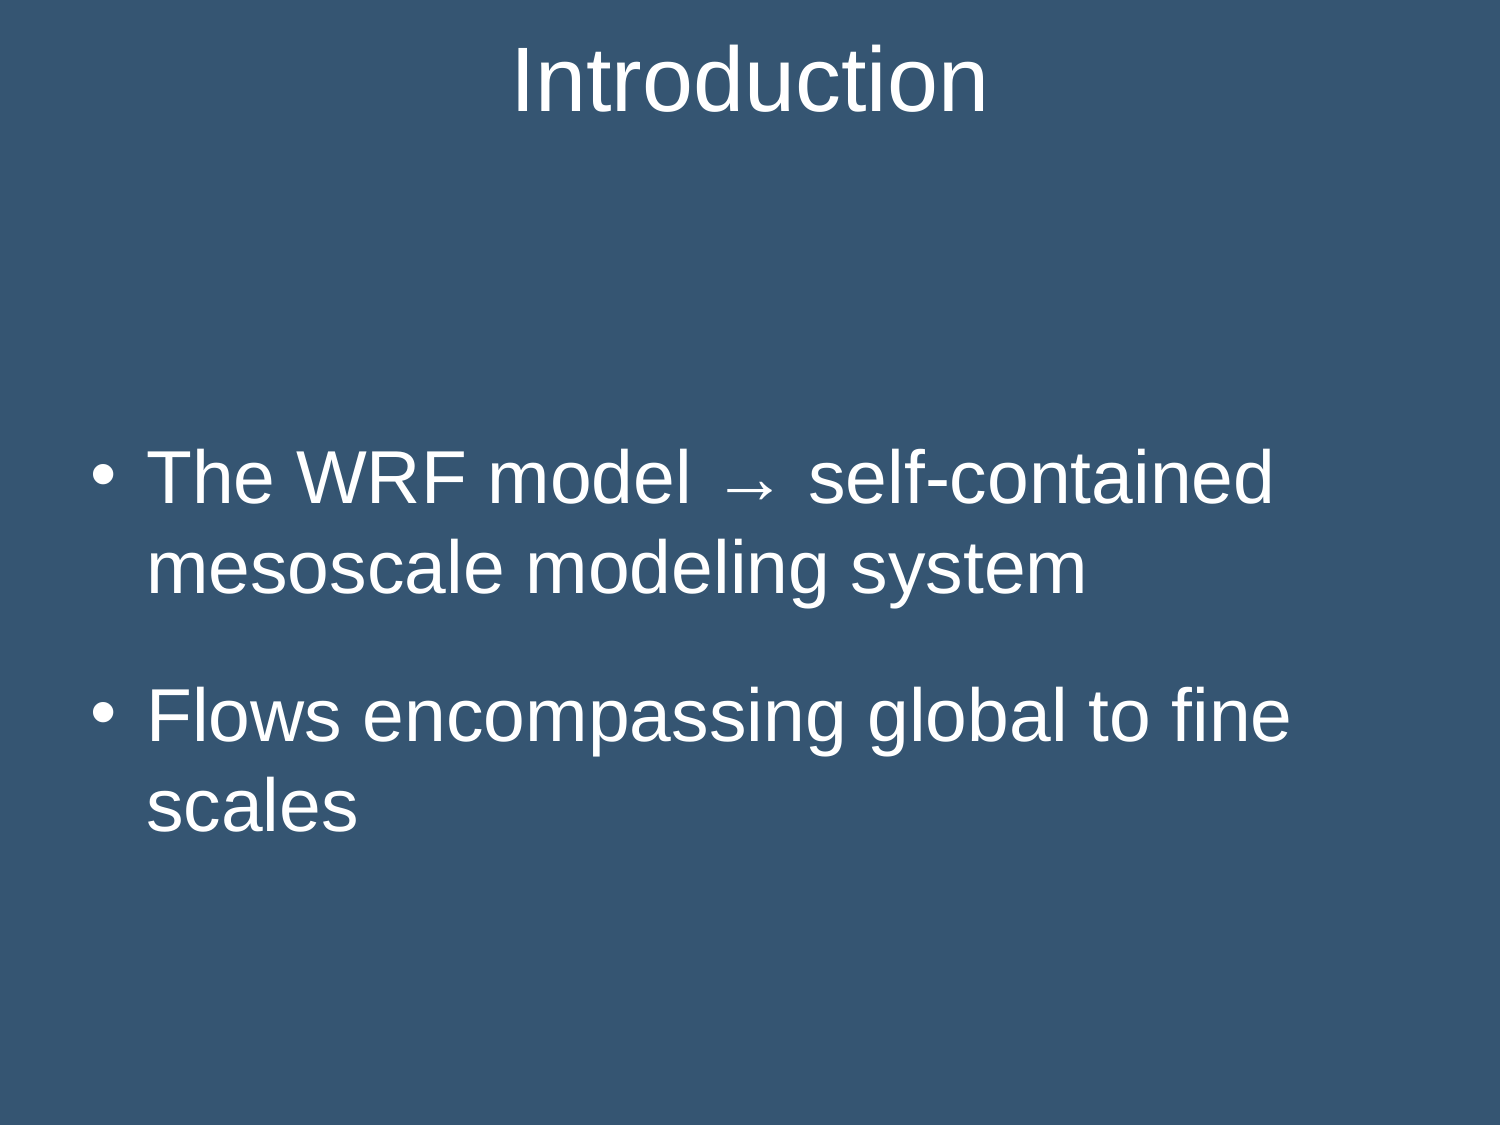

# Introduction
The WRF model → self-contained mesoscale modeling system
Flows encompassing global to fine scales